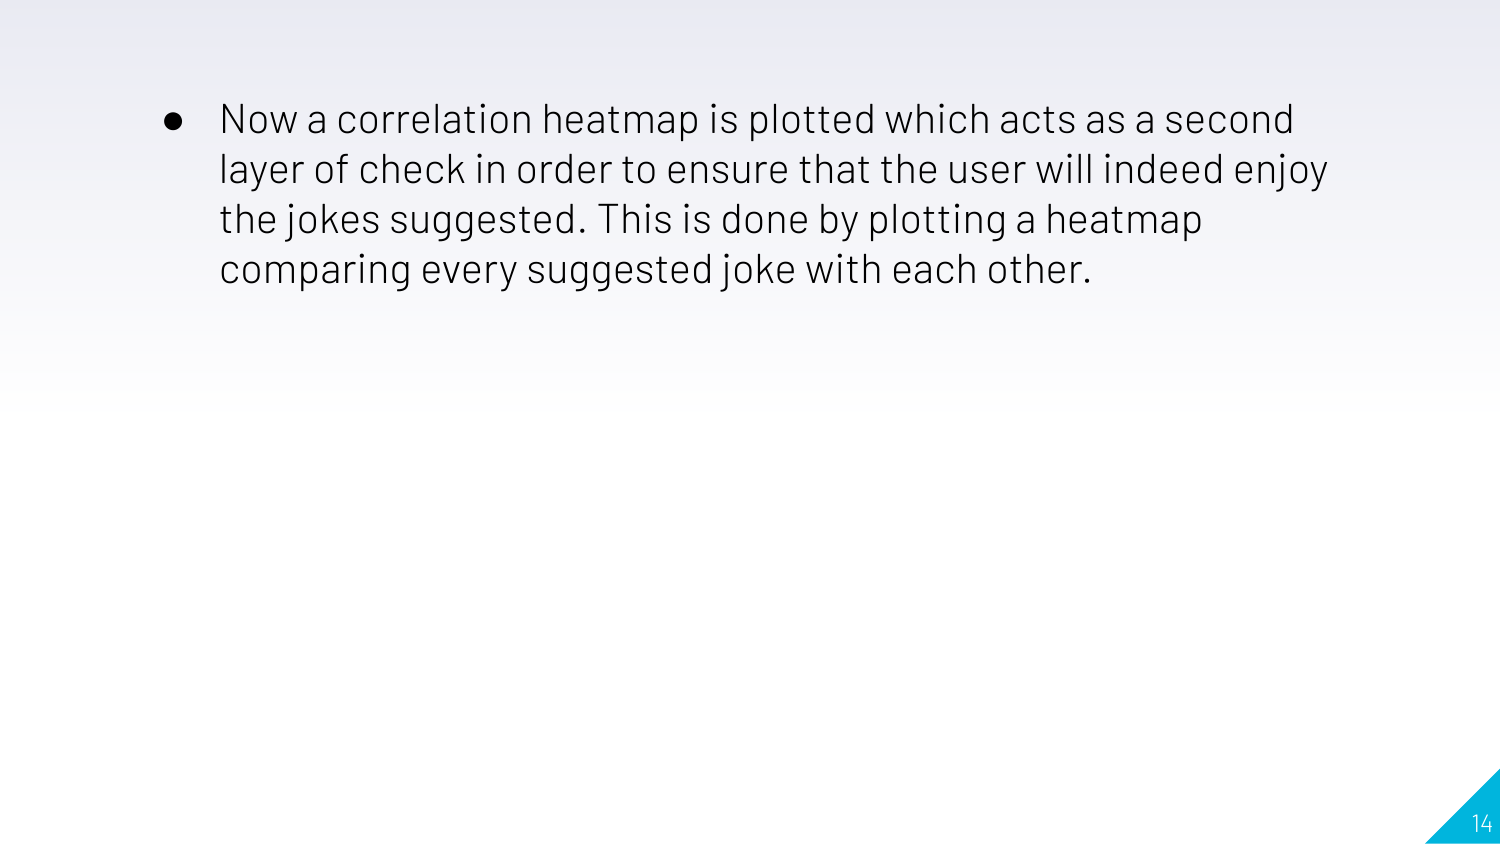

Now a correlation heatmap is plotted which acts as a second layer of check in order to ensure that the user will indeed enjoy the jokes suggested. This is done by plotting a heatmap comparing every suggested joke with each other.
14